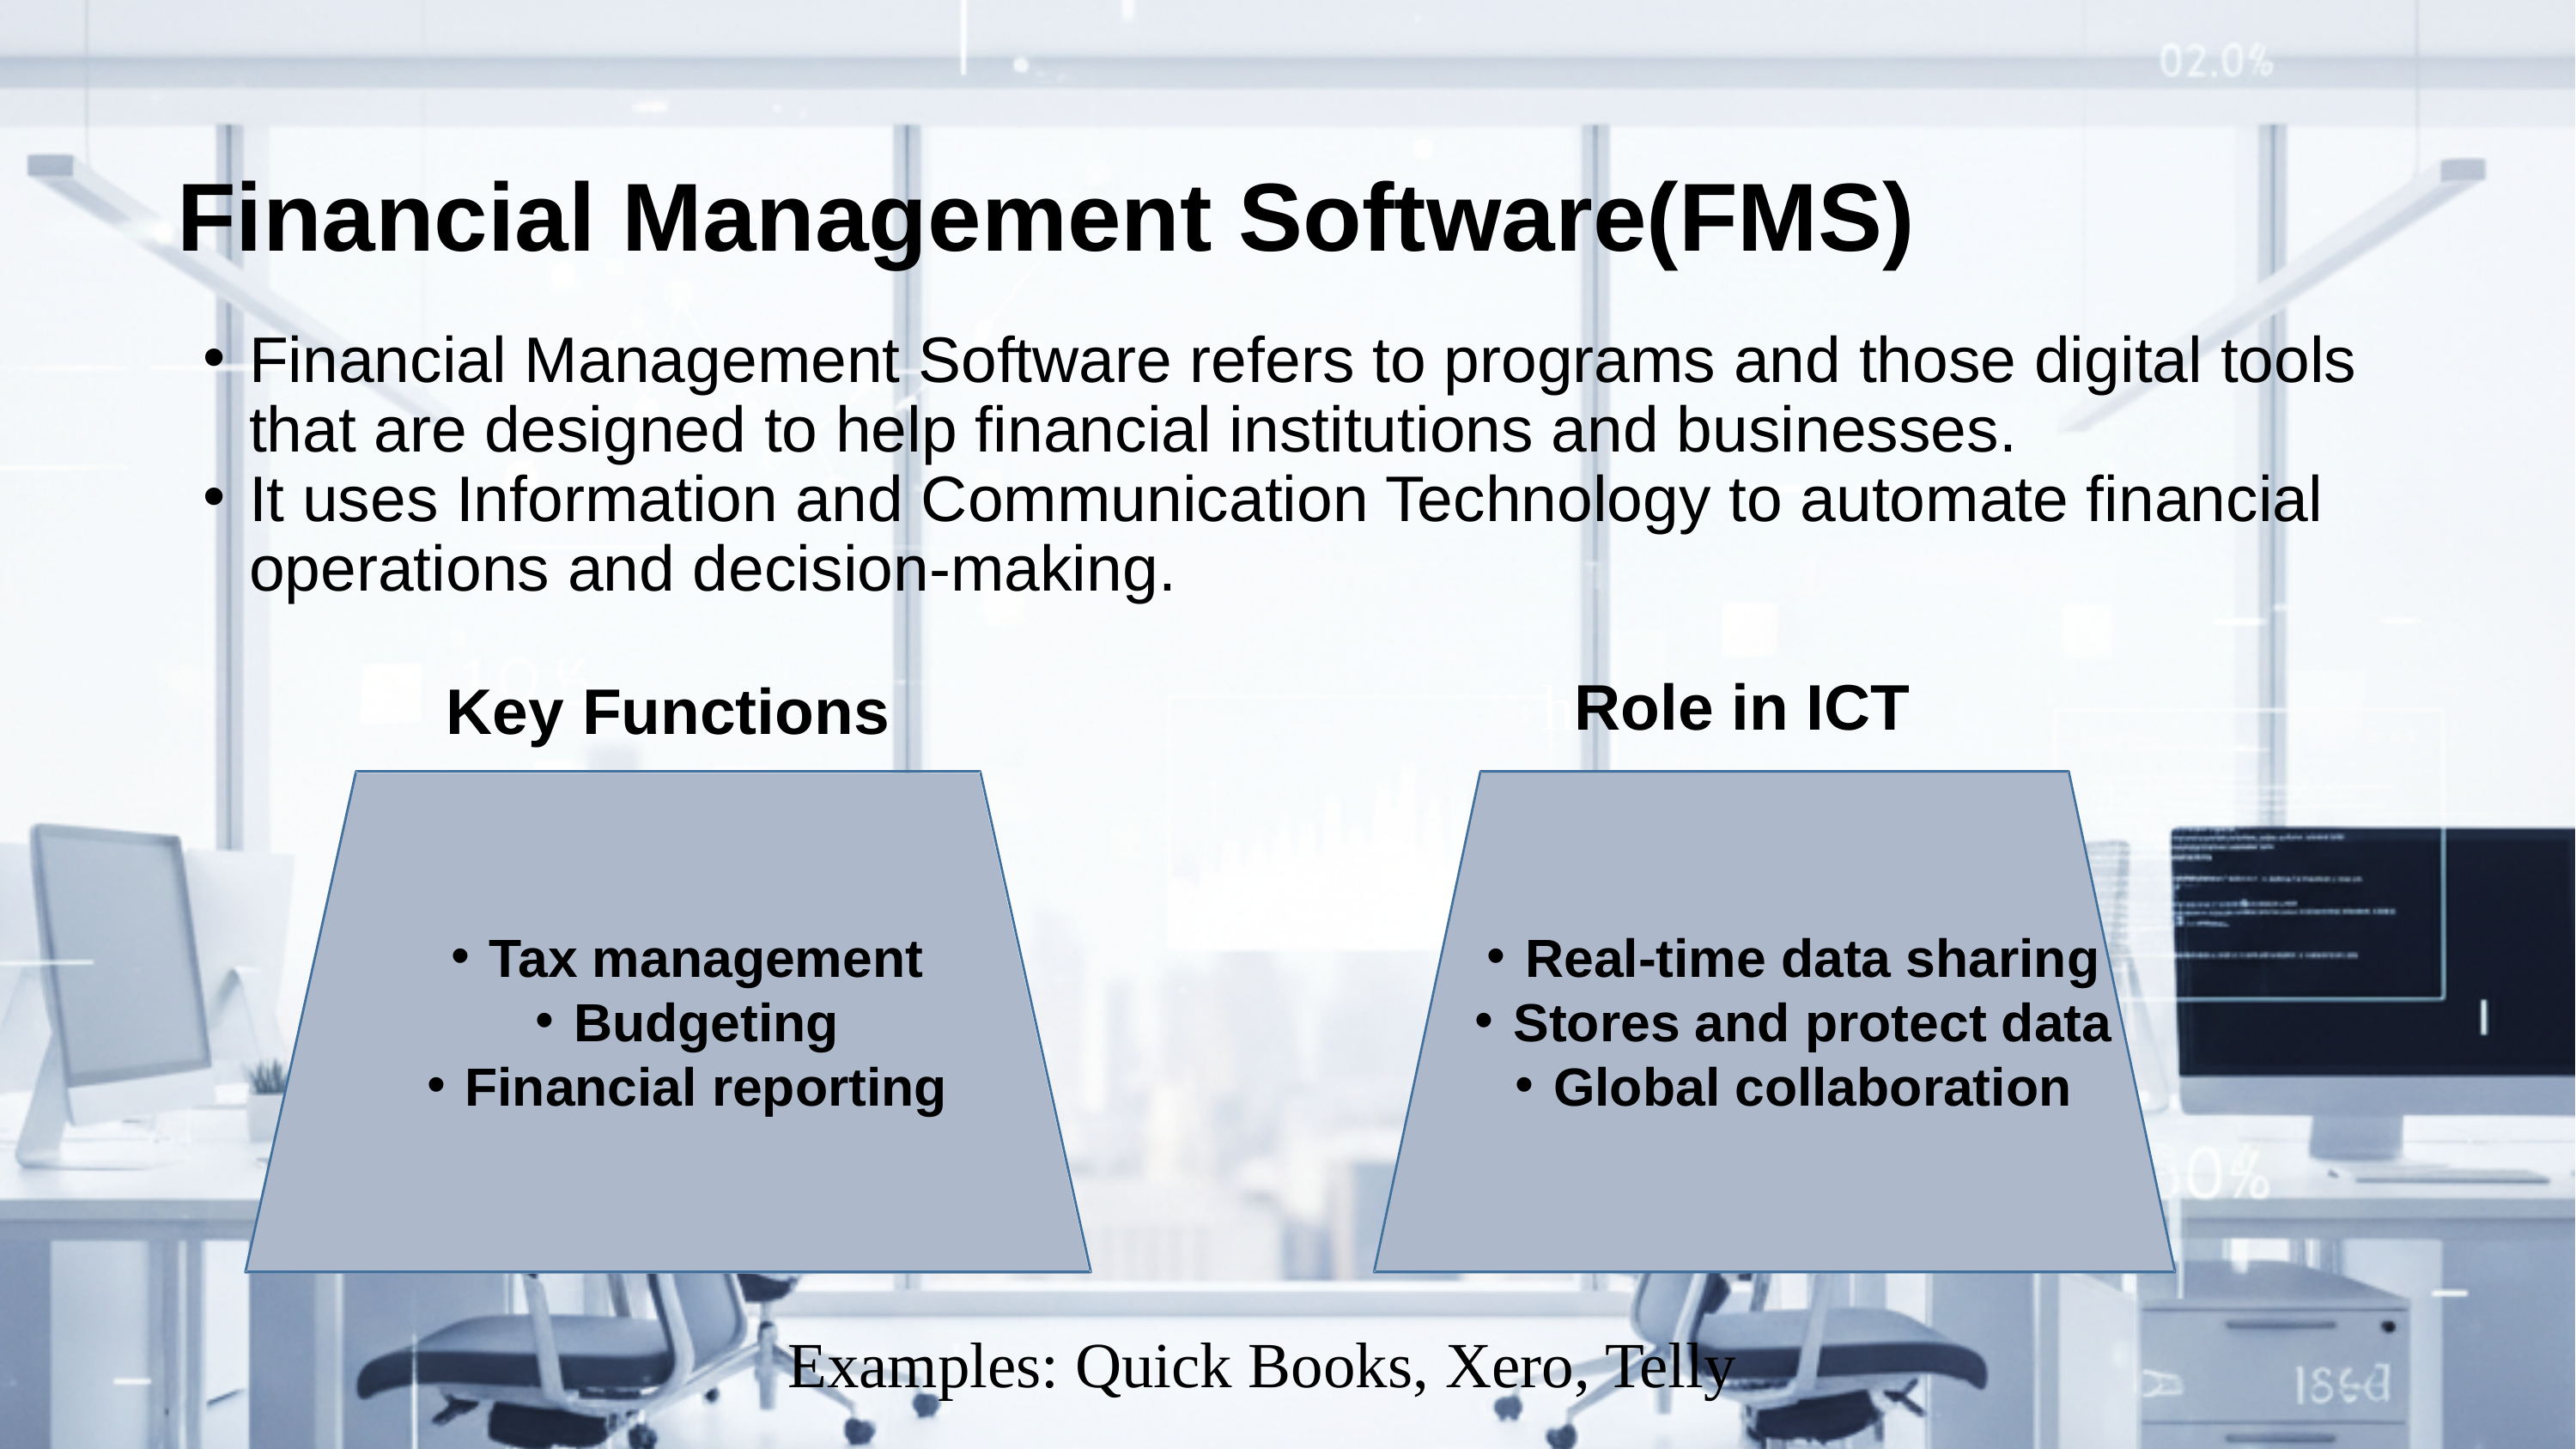

Financial Management Software(FMS)
Financial Management Software refers to programs and those digital tools that are designed to help financial institutions and businesses.
It uses Information and Communication Technology to automate financial operations and decision-making.

Key Functions

hRole in ICT

Tax management
Budgeting
Financial reporting

Real-time data sharing
Stores and protect data
Global collaboration

Examples: Quick Books, Xero, Telly